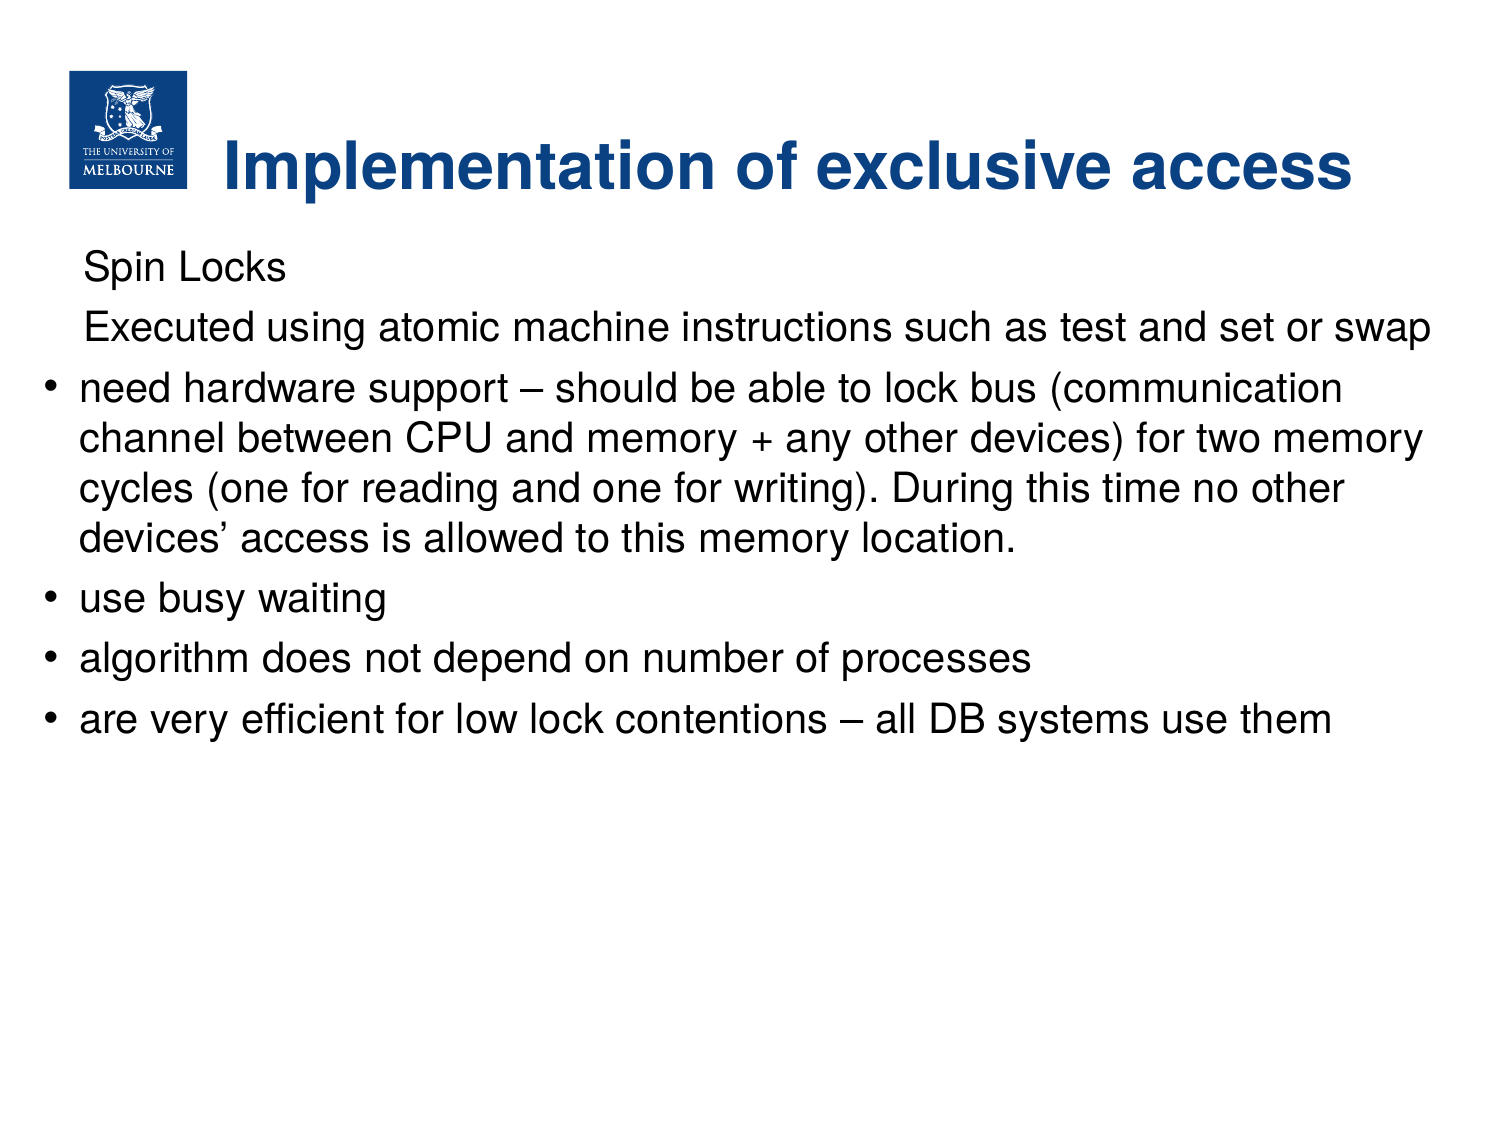

# Implementation of exclusive access
Spin Locks
Executed using atomic machine instructions such as test and set or swap
need hardware support – should be able to lock bus (communication channel between CPU and memory + any other devices) for two memory cycles (one for reading and one for writing). During this time no other devices’ access is allowed to this memory location.
use busy waiting
algorithm does not depend on number of processes
are very efficient for low lock contentions – all DB systems use them